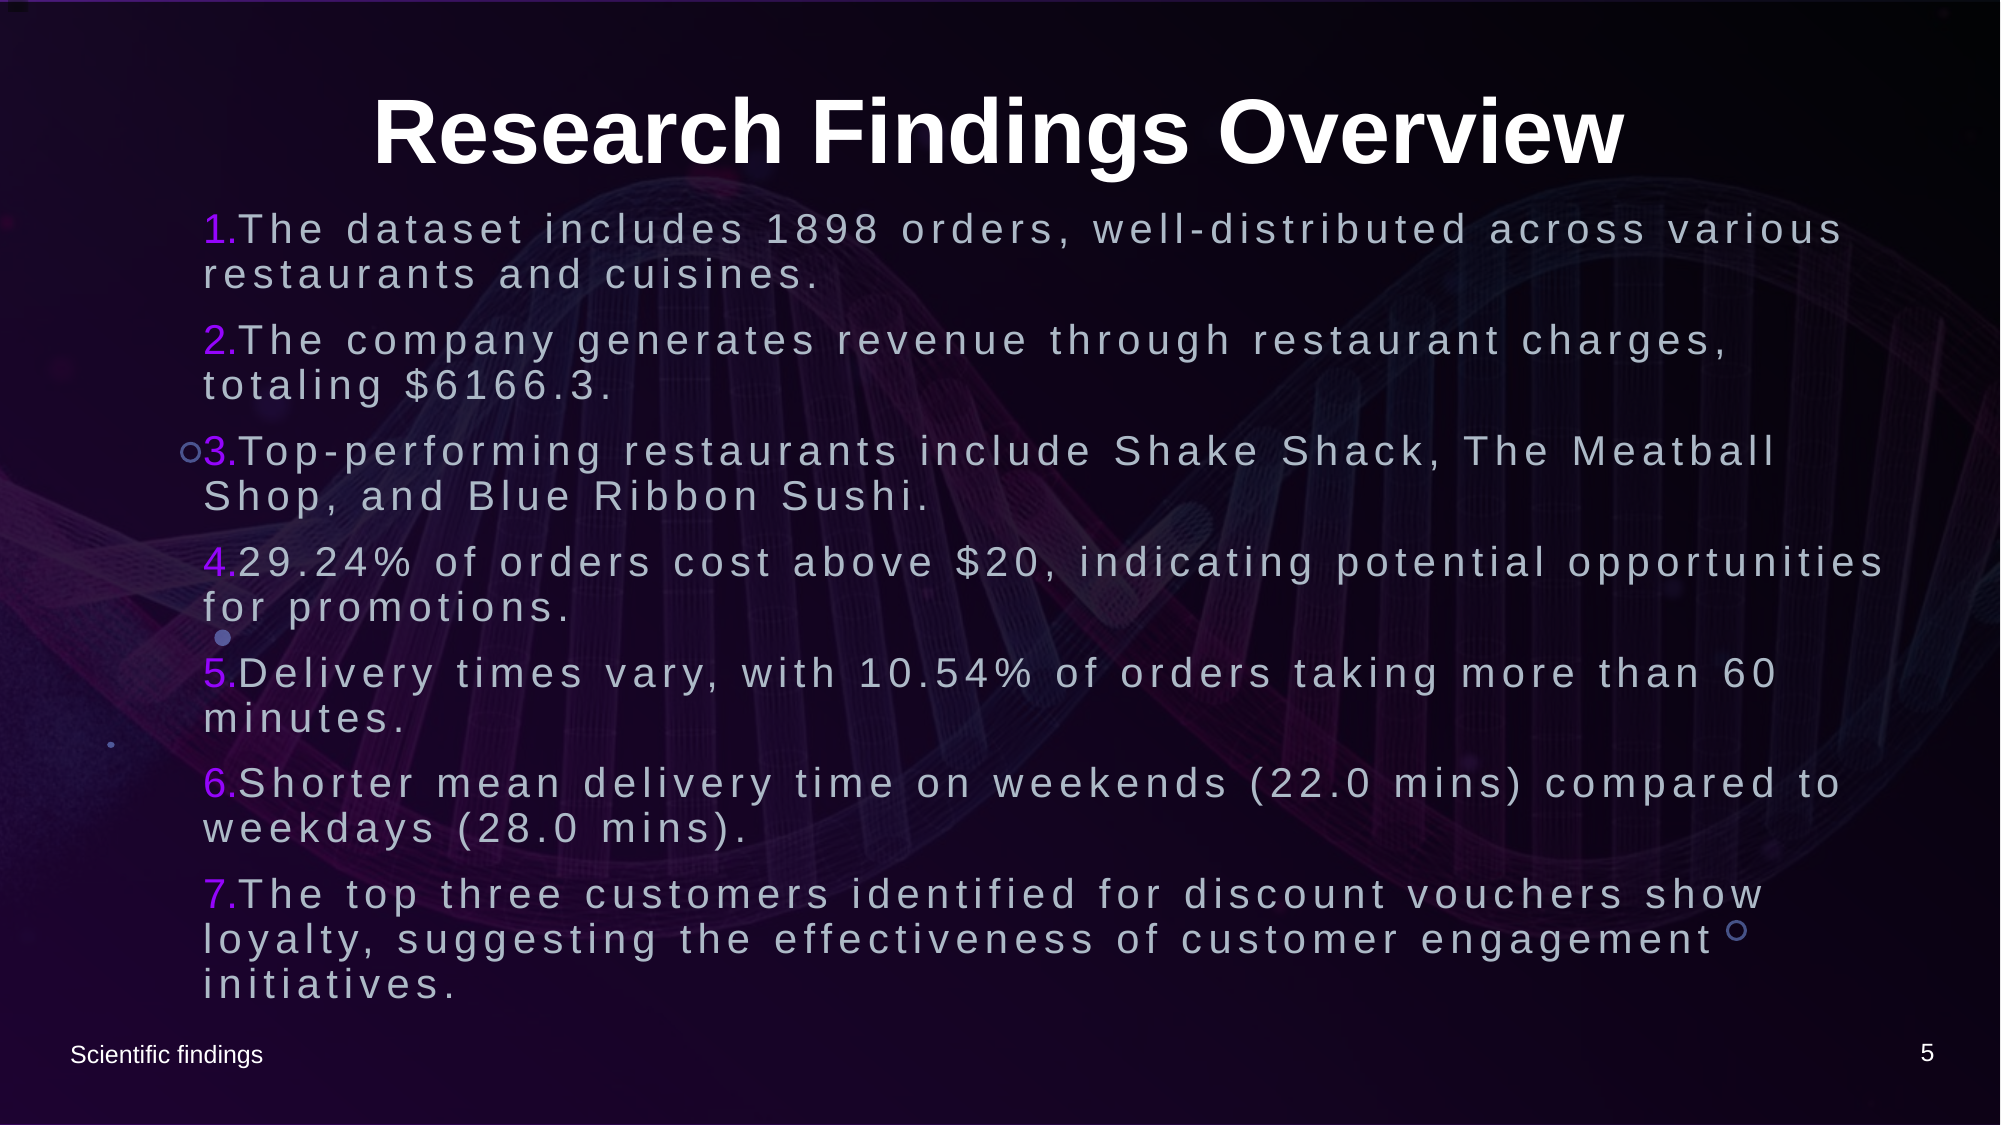

# Research Findings Overview
The dataset includes 1898 orders, well-distributed across various restaurants and cuisines.
The company generates revenue through restaurant charges, totaling $6166.3.
Top-performing restaurants include Shake Shack, The Meatball Shop, and Blue Ribbon Sushi.
29.24% of orders cost above $20, indicating potential opportunities for promotions.
Delivery times vary, with 10.54% of orders taking more than 60 minutes.
Shorter mean delivery time on weekends (22.0 mins) compared to weekdays (28.0 mins).
The top three customers identified for discount vouchers show loyalty, suggesting the effectiveness of customer engagement initiatives.
5
Scientific findings